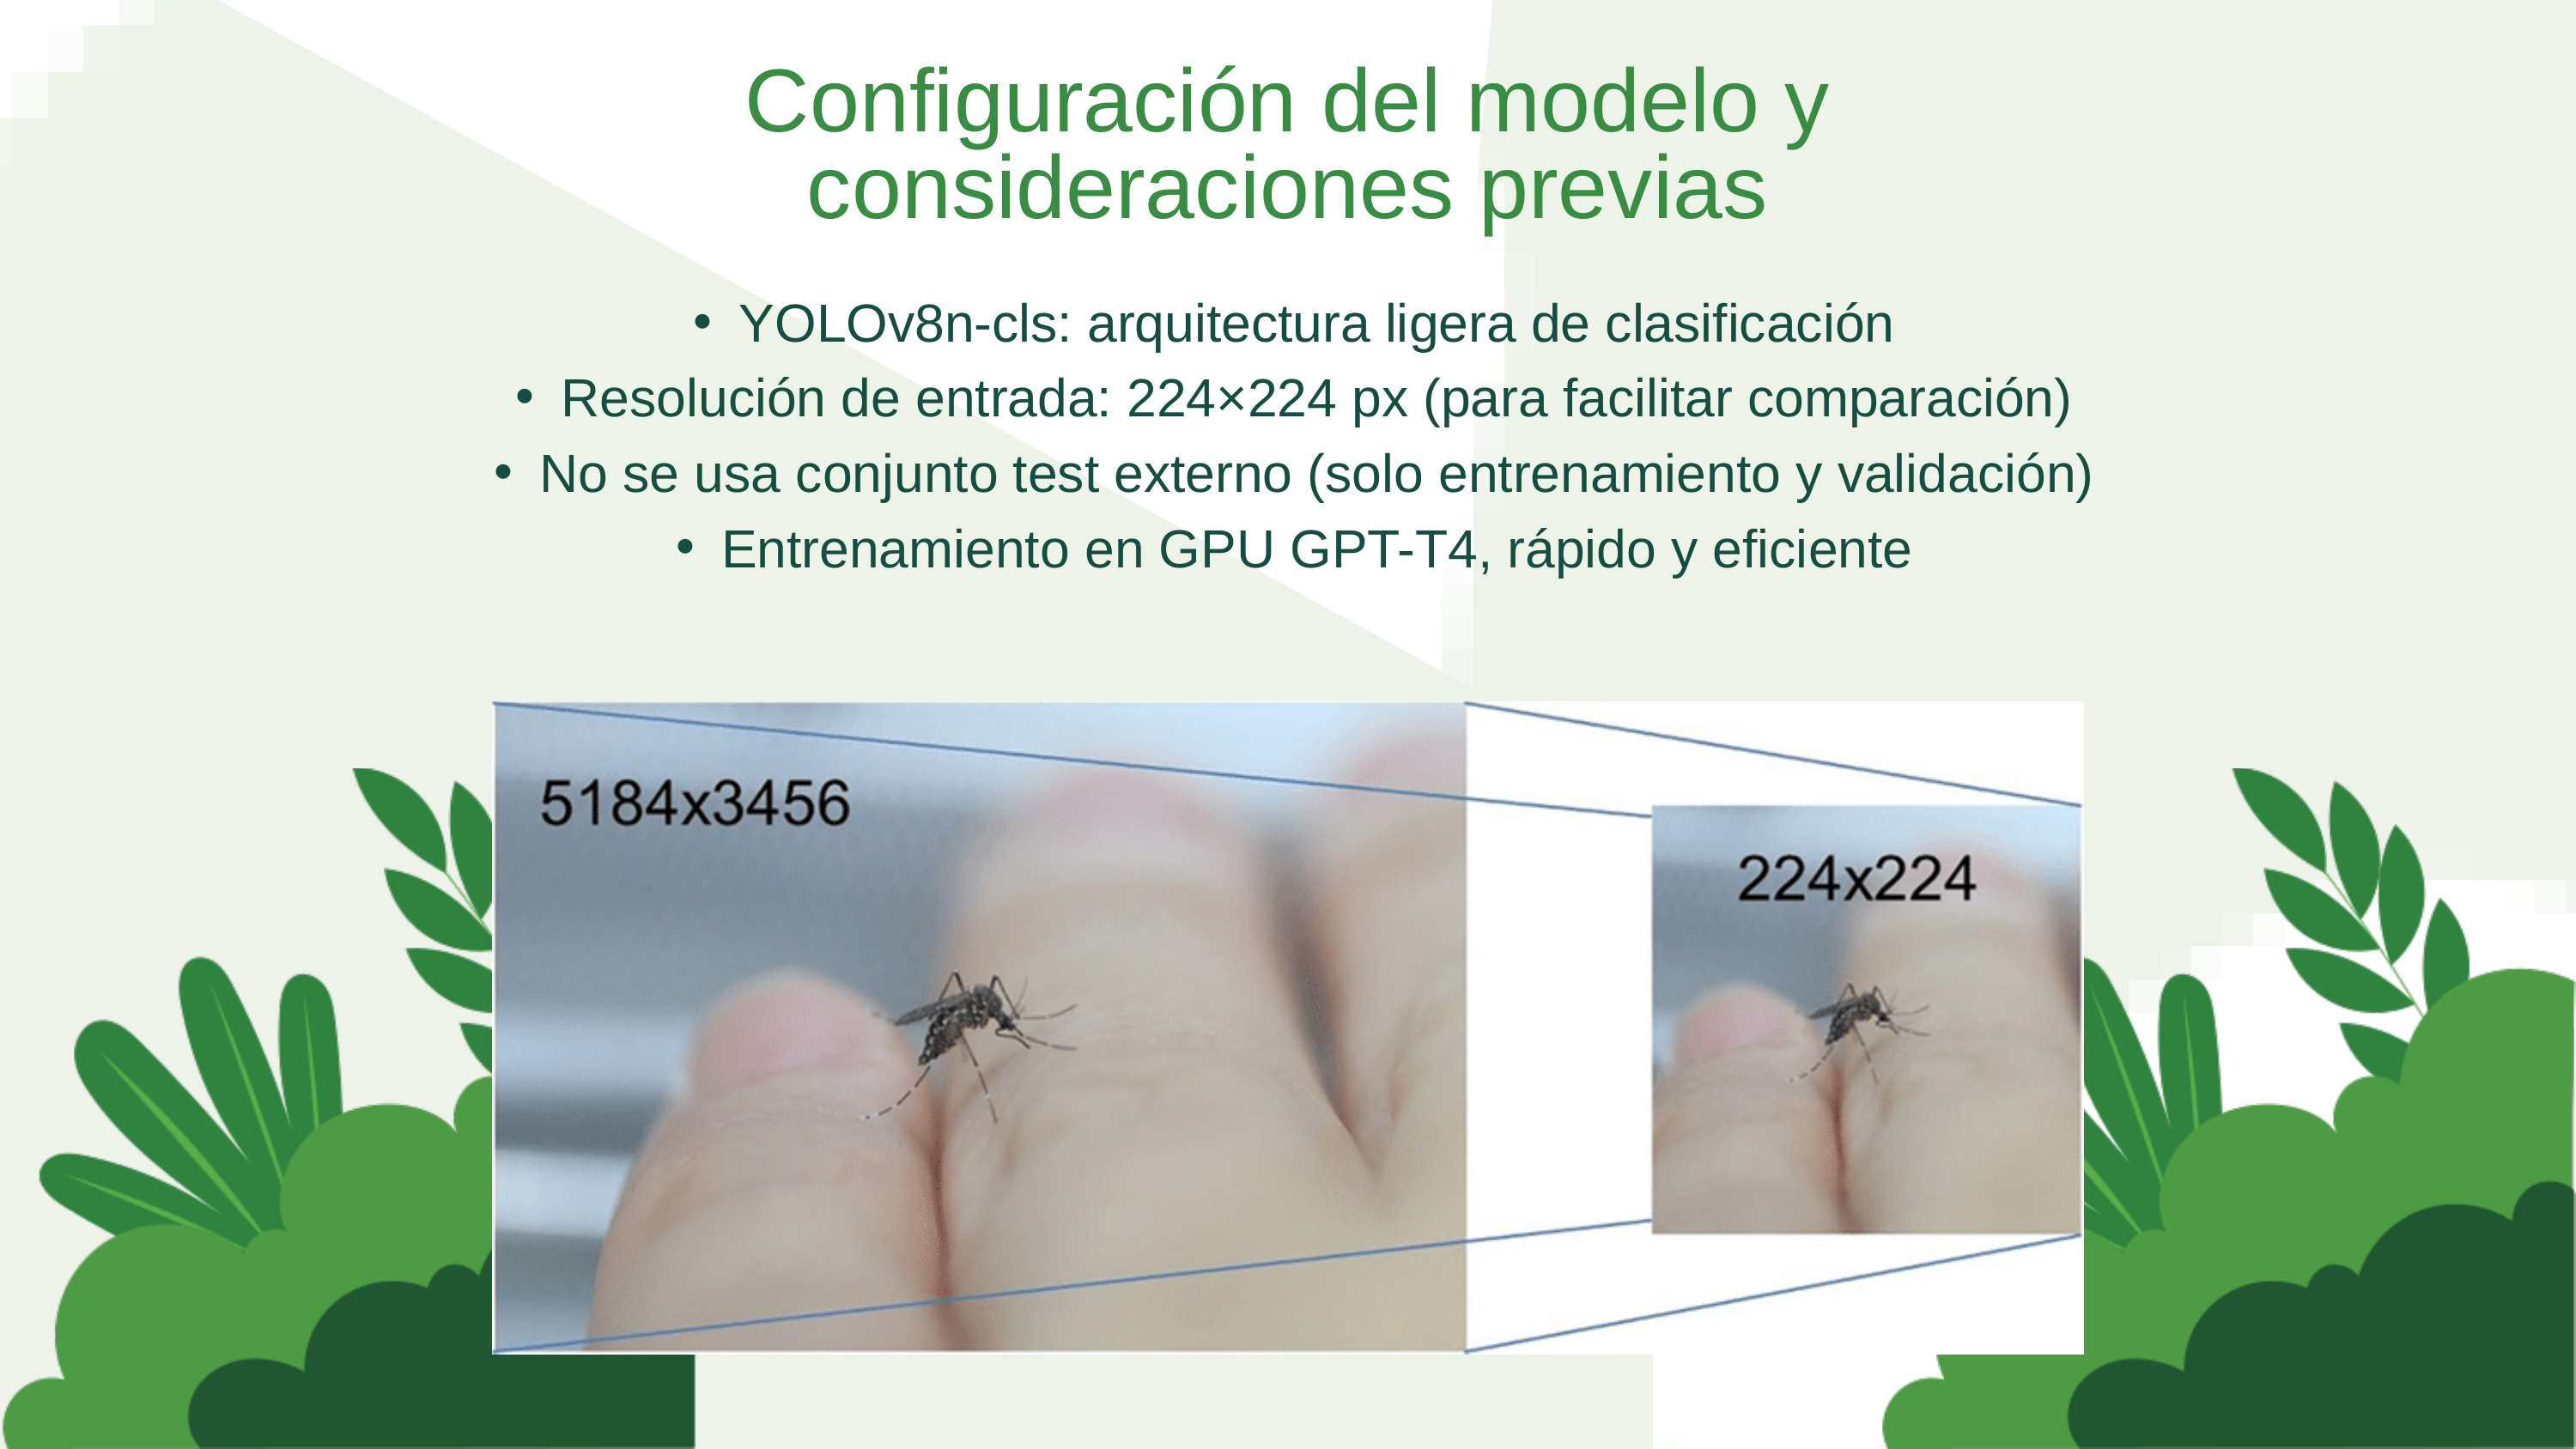

Configuración del modelo y consideraciones previas
YOLOv8n-cls: arquitectura ligera de clasificación
Resolución de entrada: 224×224 px (para facilitar comparación)
No se usa conjunto test externo (solo entrenamiento y validación)
Entrenamiento en GPU GPT-T4, rápido y eficiente